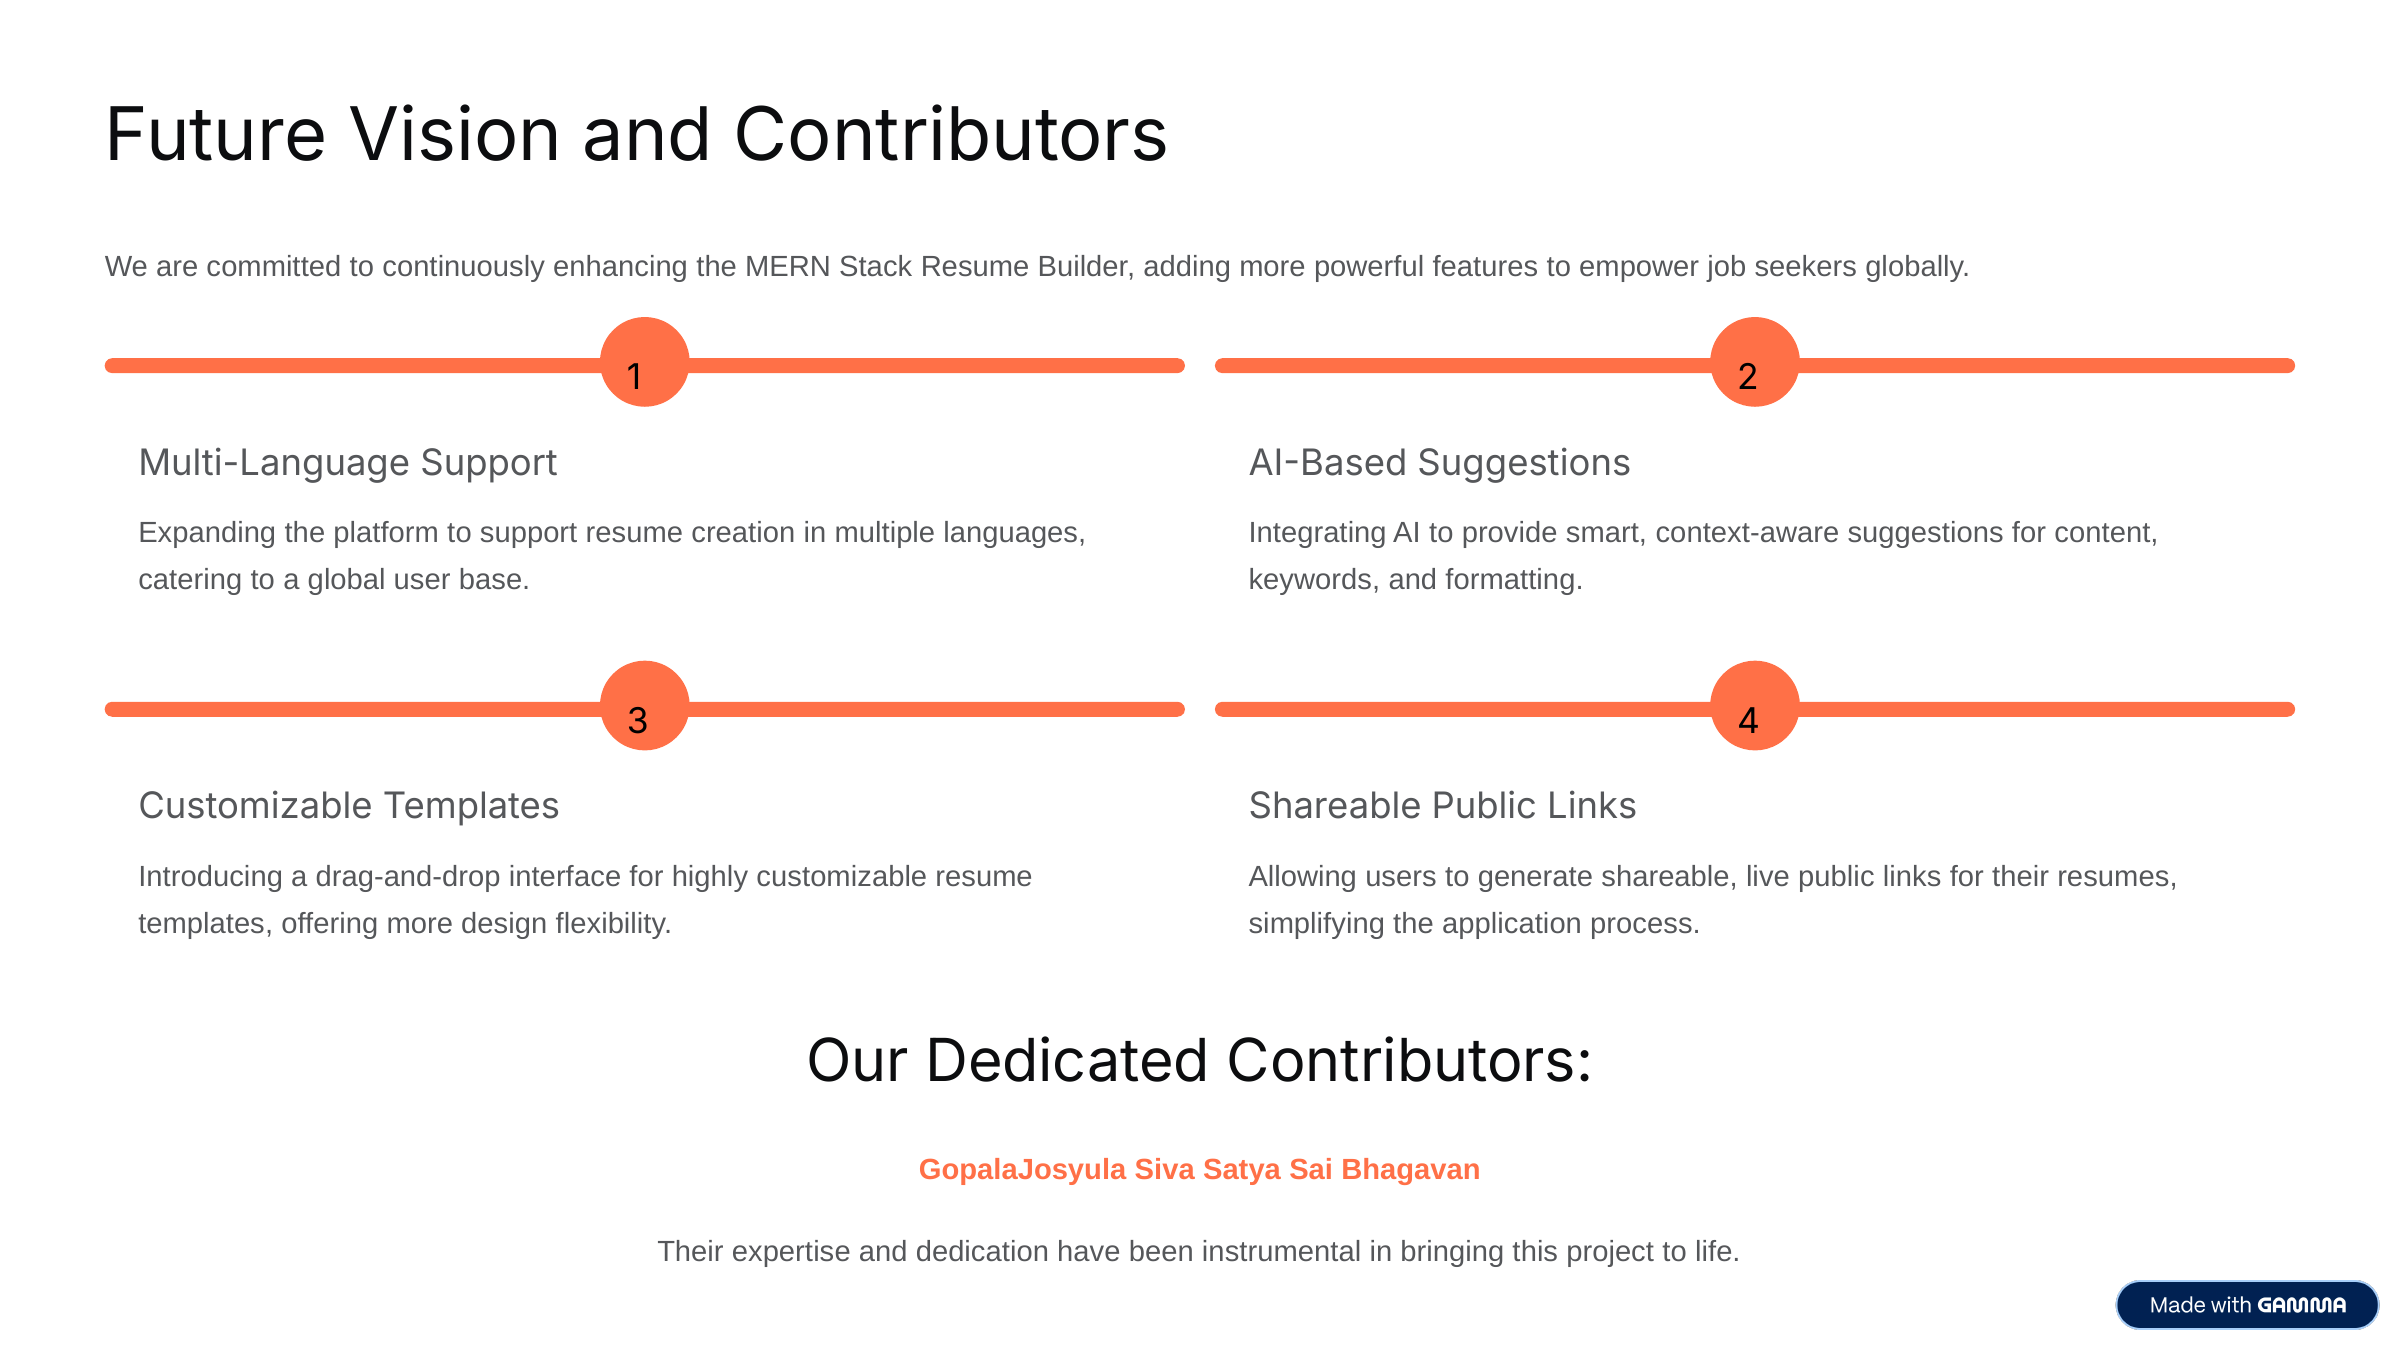

Future Vision and Contributors
We are committed to continuously enhancing the MERN Stack Resume Builder, adding more powerful features to empower job seekers globally.

1
2

Multi-Language Support
AI-Based Suggestions
Expanding the platform to support resume creation in multiple languages, catering to a global user base.
Integrating AI to provide smart, context-aware suggestions for content, keywords, and formatting.

3
4

Customizable Templates
Shareable Public Links
Introducing a drag-and-drop interface for highly customizable resume templates, offering more design flexibility.
Allowing users to generate shareable, live public links for their resumes, simplifying the application process.
Our Dedicated Contributors:
GopalaJosyula Siva Satya Sai Bhagavan
Their expertise and dedication have been instrumental in bringing this project to life.